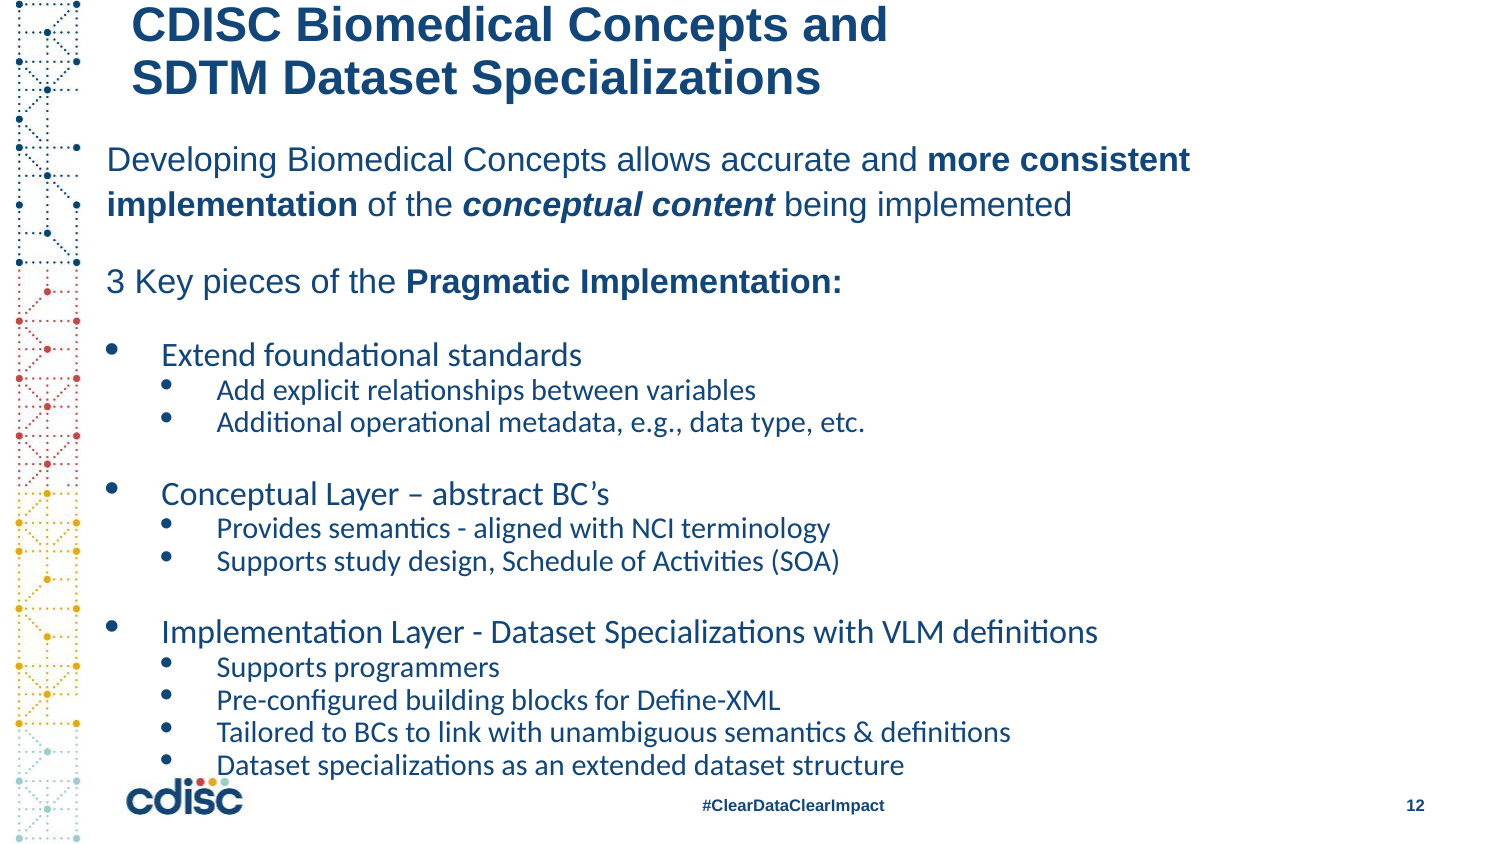

# CDISC Biomedical Concepts and SDTM Dataset Specializations
Developing Biomedical Concepts allows accurate and more consistent implementation of the conceptual content being implemented
3 Key pieces of the Pragmatic Implementation:

Extend foundational standards
Add explicit relationships between variables
Additional operational metadata, e.g., data type, etc.

Conceptual Layer – abstract BC’s
Provides semantics - aligned with NCI terminology
Supports study design, Schedule of Activities (SOA)

Implementation Layer - Dataset Specializations with VLM definitions
Supports programmers
Pre-configured building blocks for Define-XML
Tailored to BCs to link with unambiguous semantics & definitions
Dataset specializations as an extended dataset structure
#ClearDataClearImpact
12